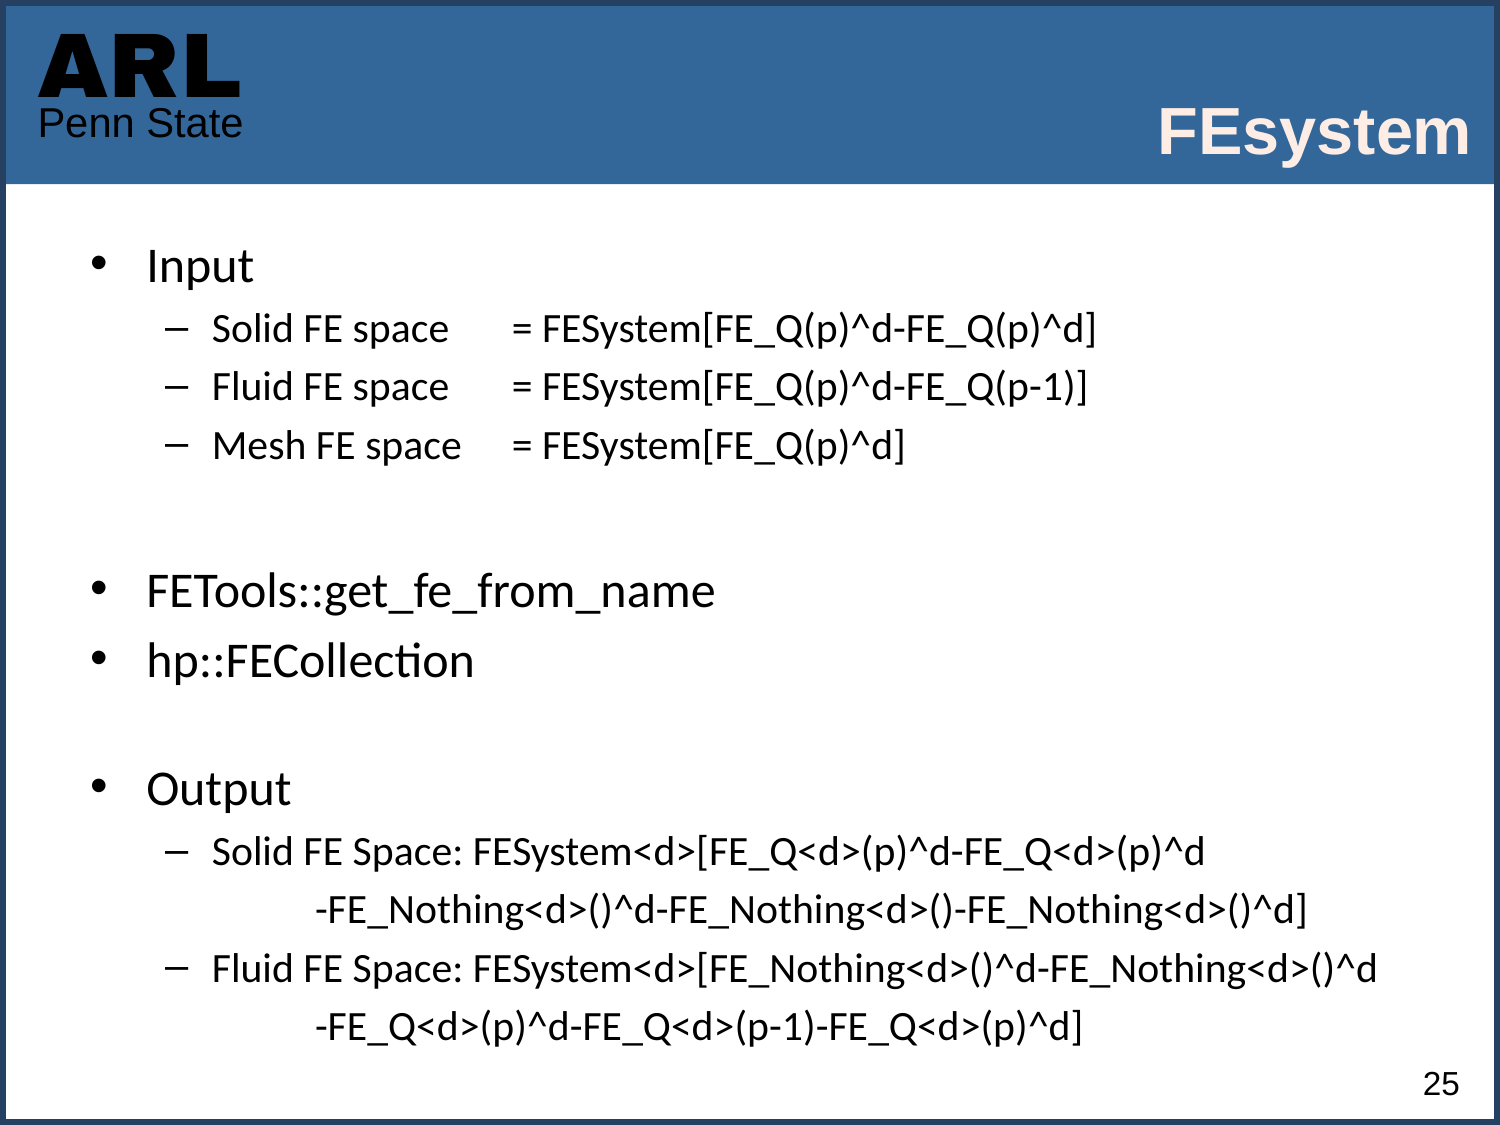

# FEsystem
Input
Solid FE space	= FESystem[FE_Q(p)^d-FE_Q(p)^d]
Fluid FE space	= FESystem[FE_Q(p)^d-FE_Q(p-1)]
Mesh FE space	= FESystem[FE_Q(p)^d]

FETools::get_fe_from_name
hp::FECollection

Output
Solid FE Space: FESystem<d>[FE_Q<d>(p)^d-FE_Q<d>(p)^d
	-FE_Nothing<d>()^d-FE_Nothing<d>()-FE_Nothing<d>()^d]
Fluid FE Space: FESystem<d>[FE_Nothing<d>()^d-FE_Nothing<d>()^d
	-FE_Q<d>(p)^d-FE_Q<d>(p-1)-FE_Q<d>(p)^d]
25